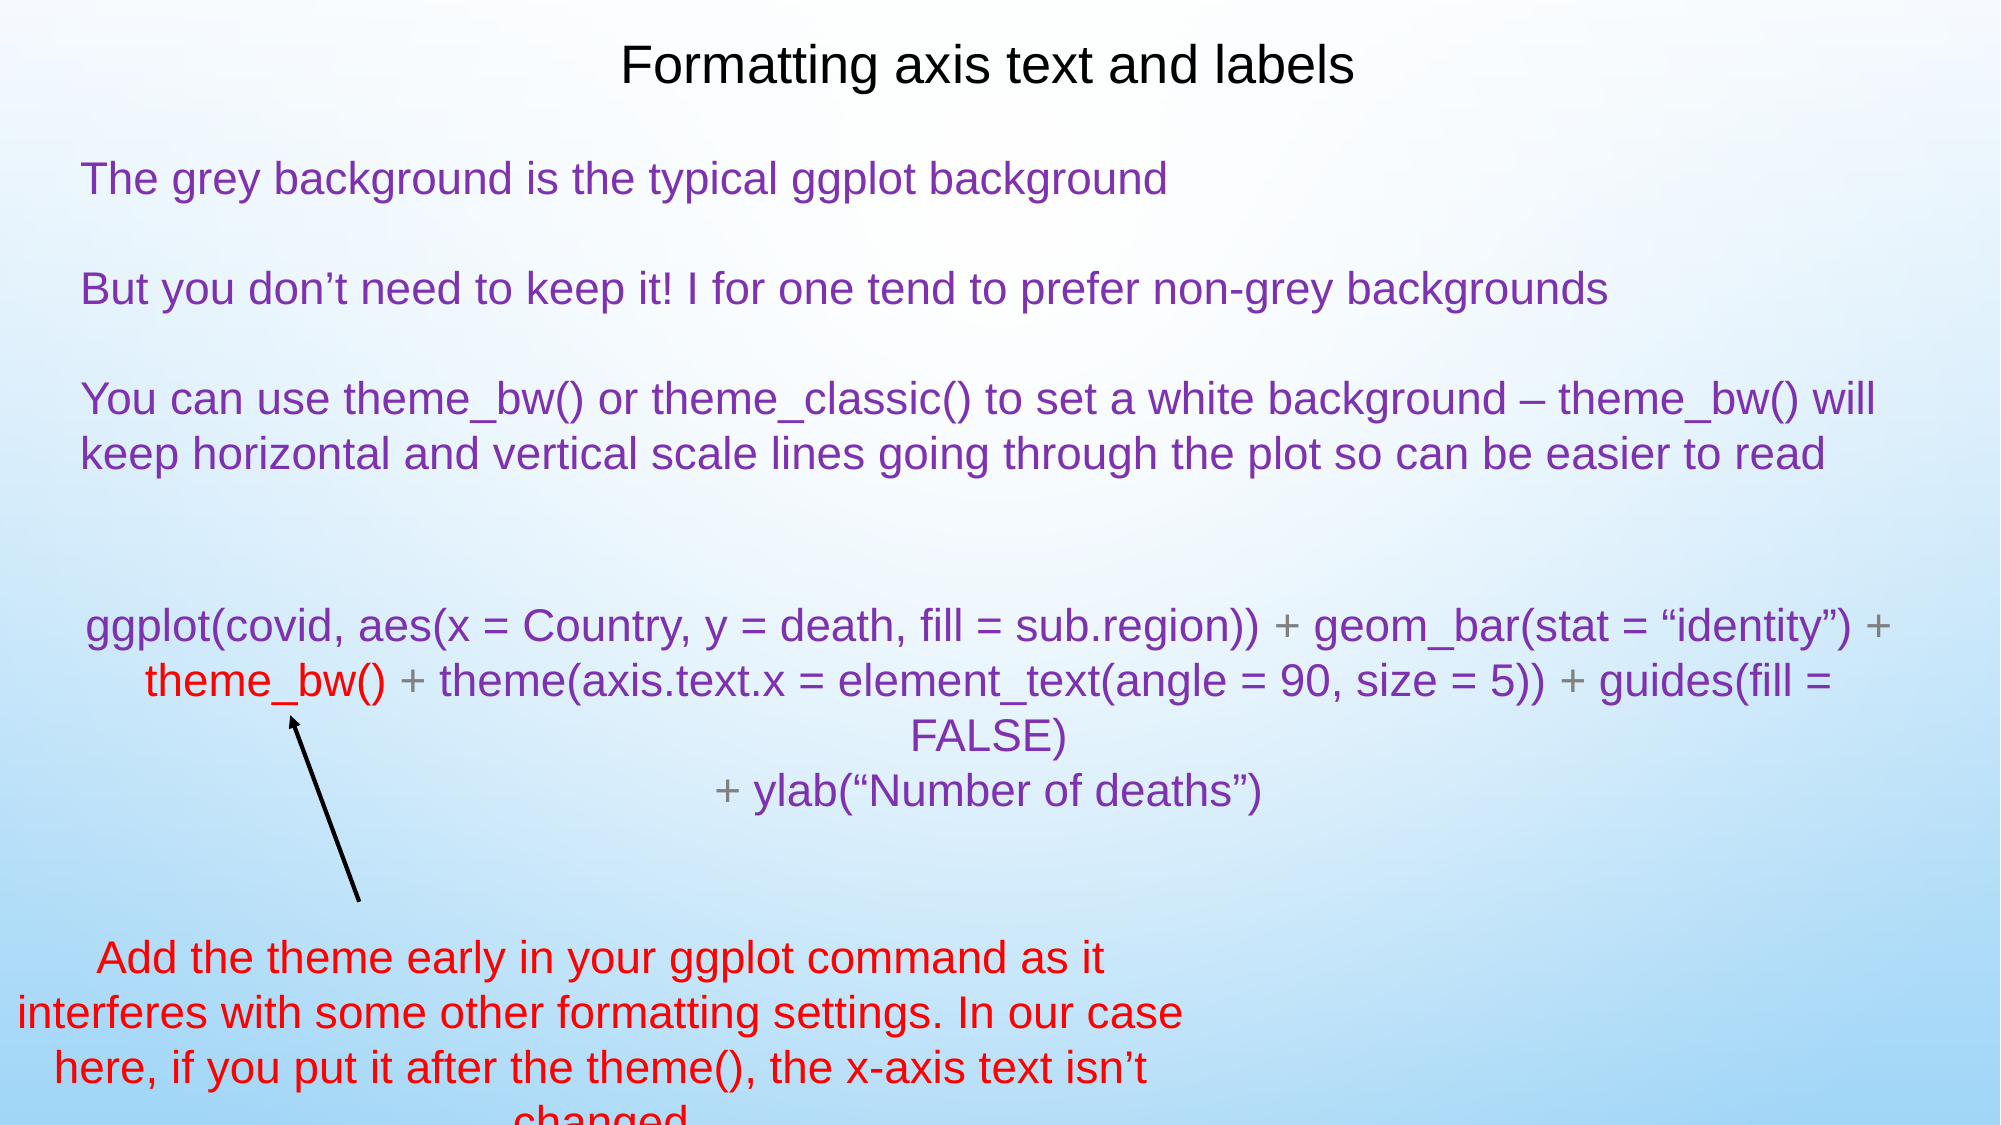

Formatting axis text and labels
The grey background is the typical ggplot background

But you don’t need to keep it! I for one tend to prefer non-grey backgrounds

You can use theme_bw() or theme_classic() to set a white background – theme_bw() will keep horizontal and vertical scale lines going through the plot so can be easier to read
ggplot(covid, aes(x = Country, y = death, fill = sub.region)) + geom_bar(stat = “identity”) + theme_bw() + theme(axis.text.x = element_text(angle = 90, size = 5)) + guides(fill = FALSE)
+ ylab(“Number of deaths”)
Add the theme early in your ggplot command as it interferes with some other formatting settings. In our case here, if you put it after the theme(), the x-axis text isn’t changed